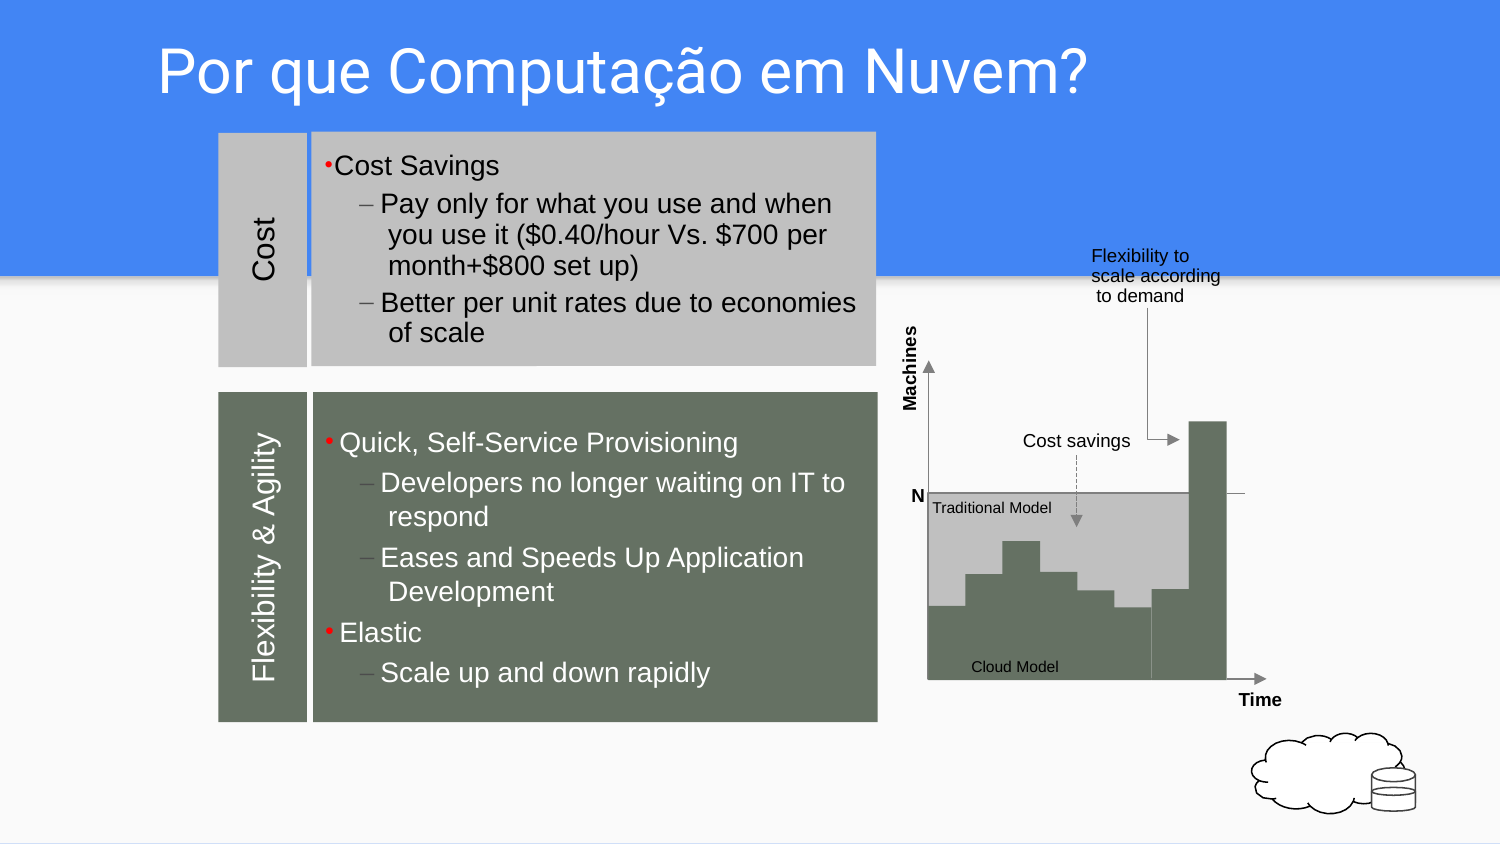

# Por que Computação em Nuvem?

Cost Savings
Pay only for what you use and when  you use it ($0.40/hour Vs. $700 per  month+$800 set up)
Better per unit rates due to economies  of scale
Cost
Flexibility to  scale according  to demand

Machines

Quick, Self-Service Provisioning
Developers no longer waiting on IT to  respond
Eases and Speeds Up Application  Development
Elastic
Scale up and down rapidly

Cost savings
Flexibility & Agility

N

Traditional Model
Cloud Model
Time